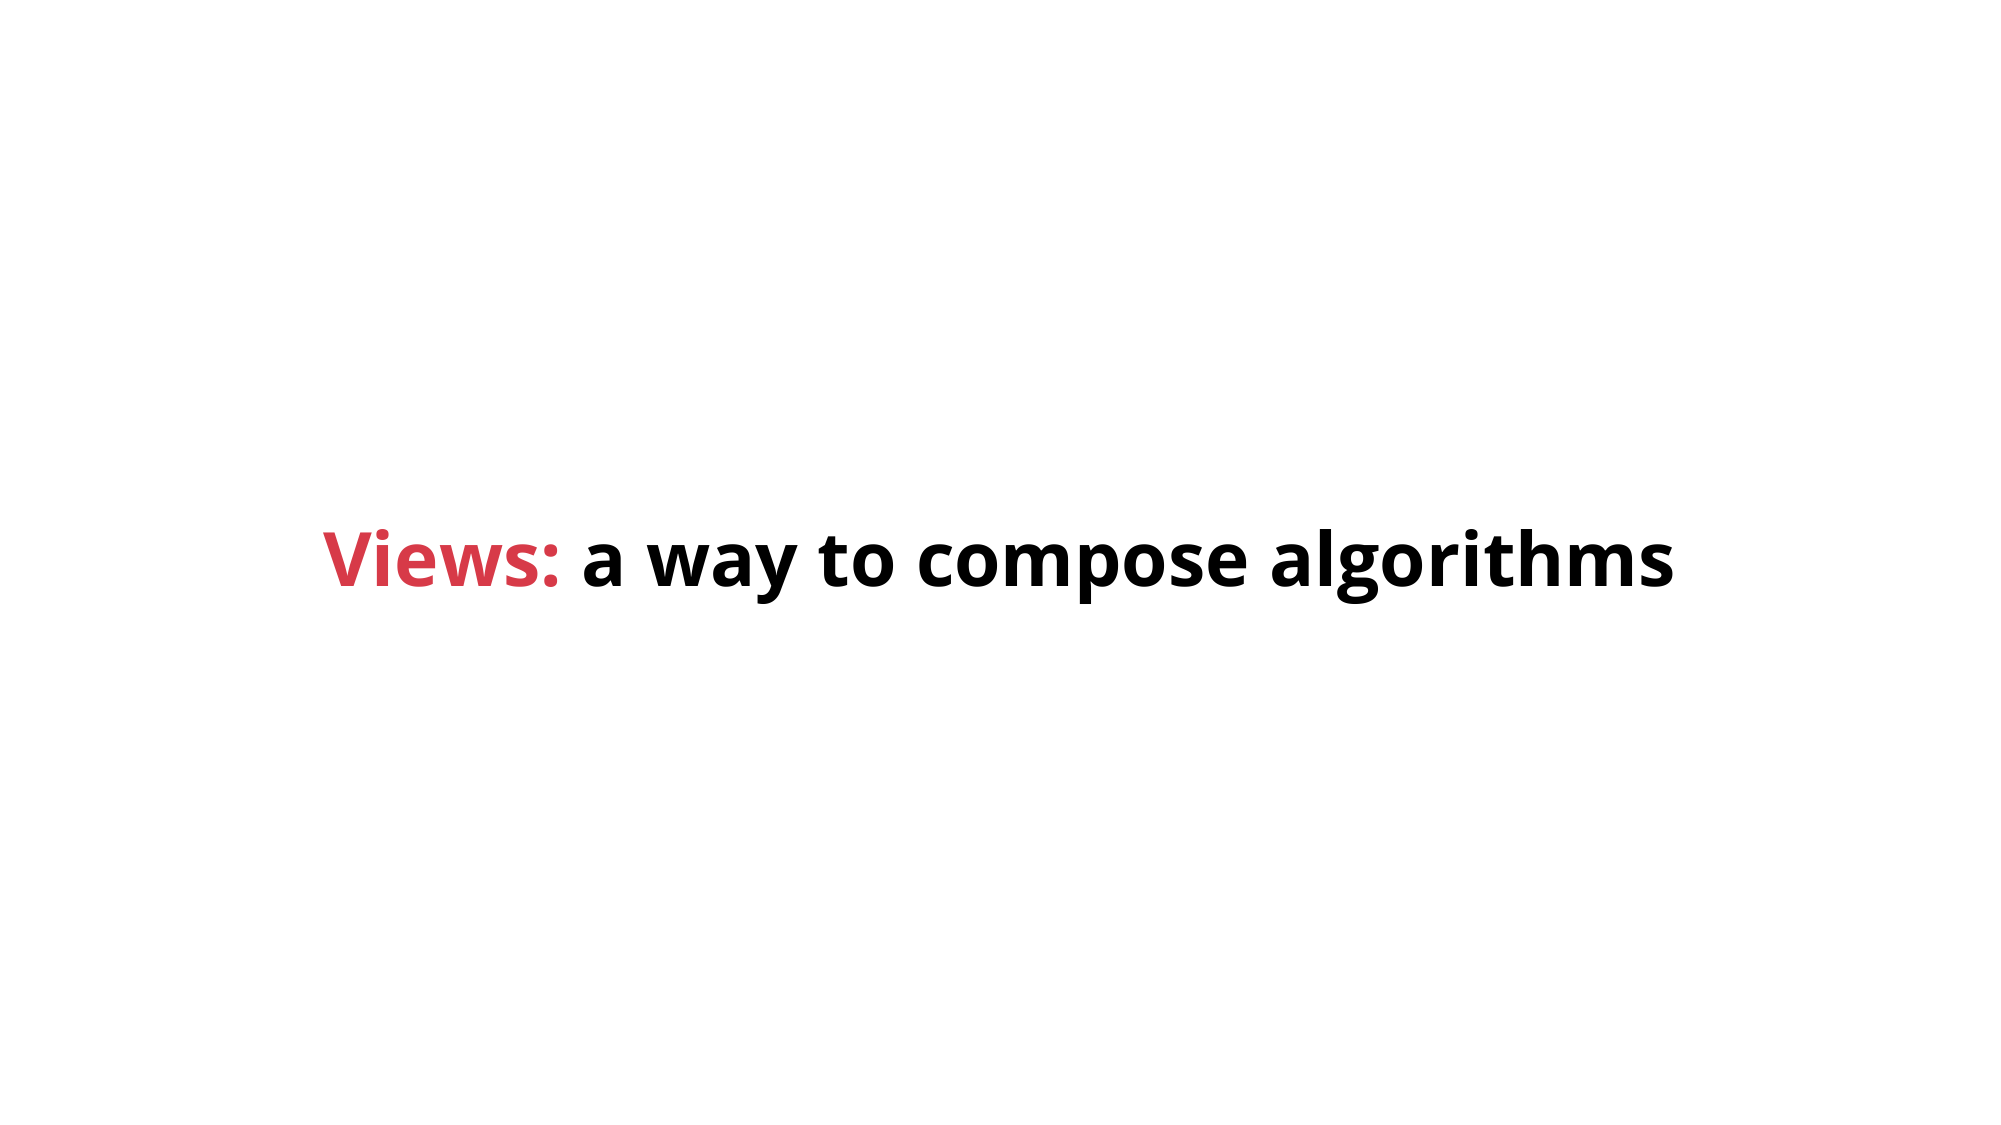

# Views: a way to compose algorithms